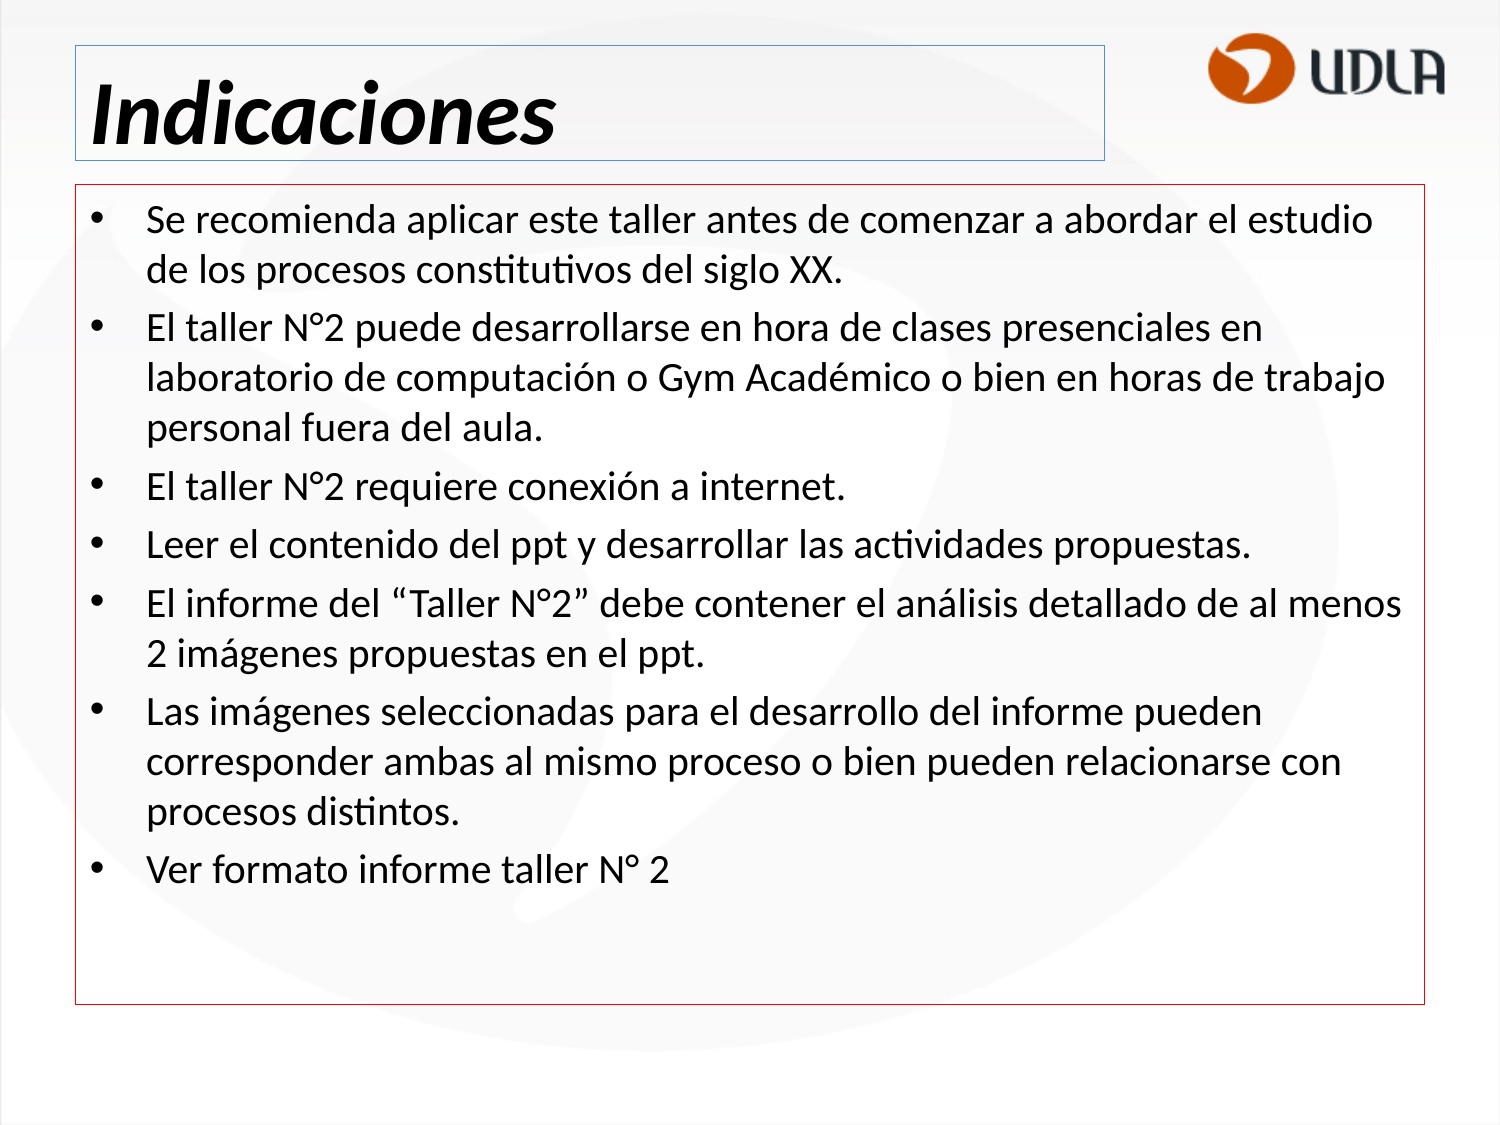

# Indicaciones
Se recomienda aplicar este taller antes de comenzar a abordar el estudio de los procesos constitutivos del siglo XX.
El taller N°2 puede desarrollarse en hora de clases presenciales en laboratorio de computación o Gym Académico o bien en horas de trabajo personal fuera del aula.
El taller N°2 requiere conexión a internet.
Leer el contenido del ppt y desarrollar las actividades propuestas.
El informe del “Taller N°2” debe contener el análisis detallado de al menos 2 imágenes propuestas en el ppt.
Las imágenes seleccionadas para el desarrollo del informe pueden corresponder ambas al mismo proceso o bien pueden relacionarse con procesos distintos.
Ver formato informe taller N° 2